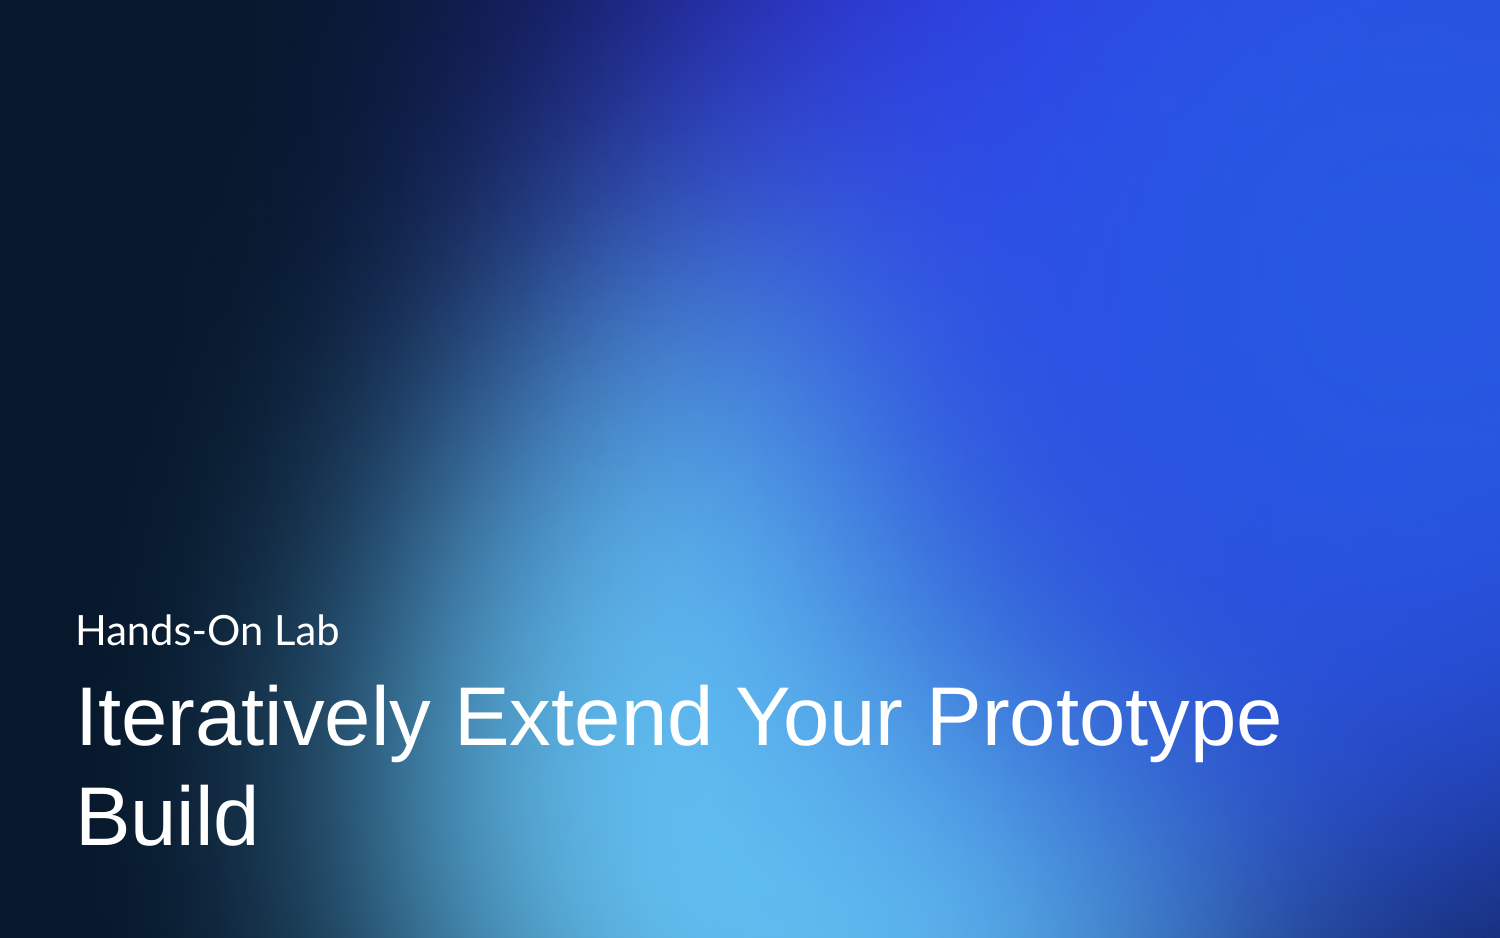

Hands-On Lab
# Iteratively Extend Your Prototype Build